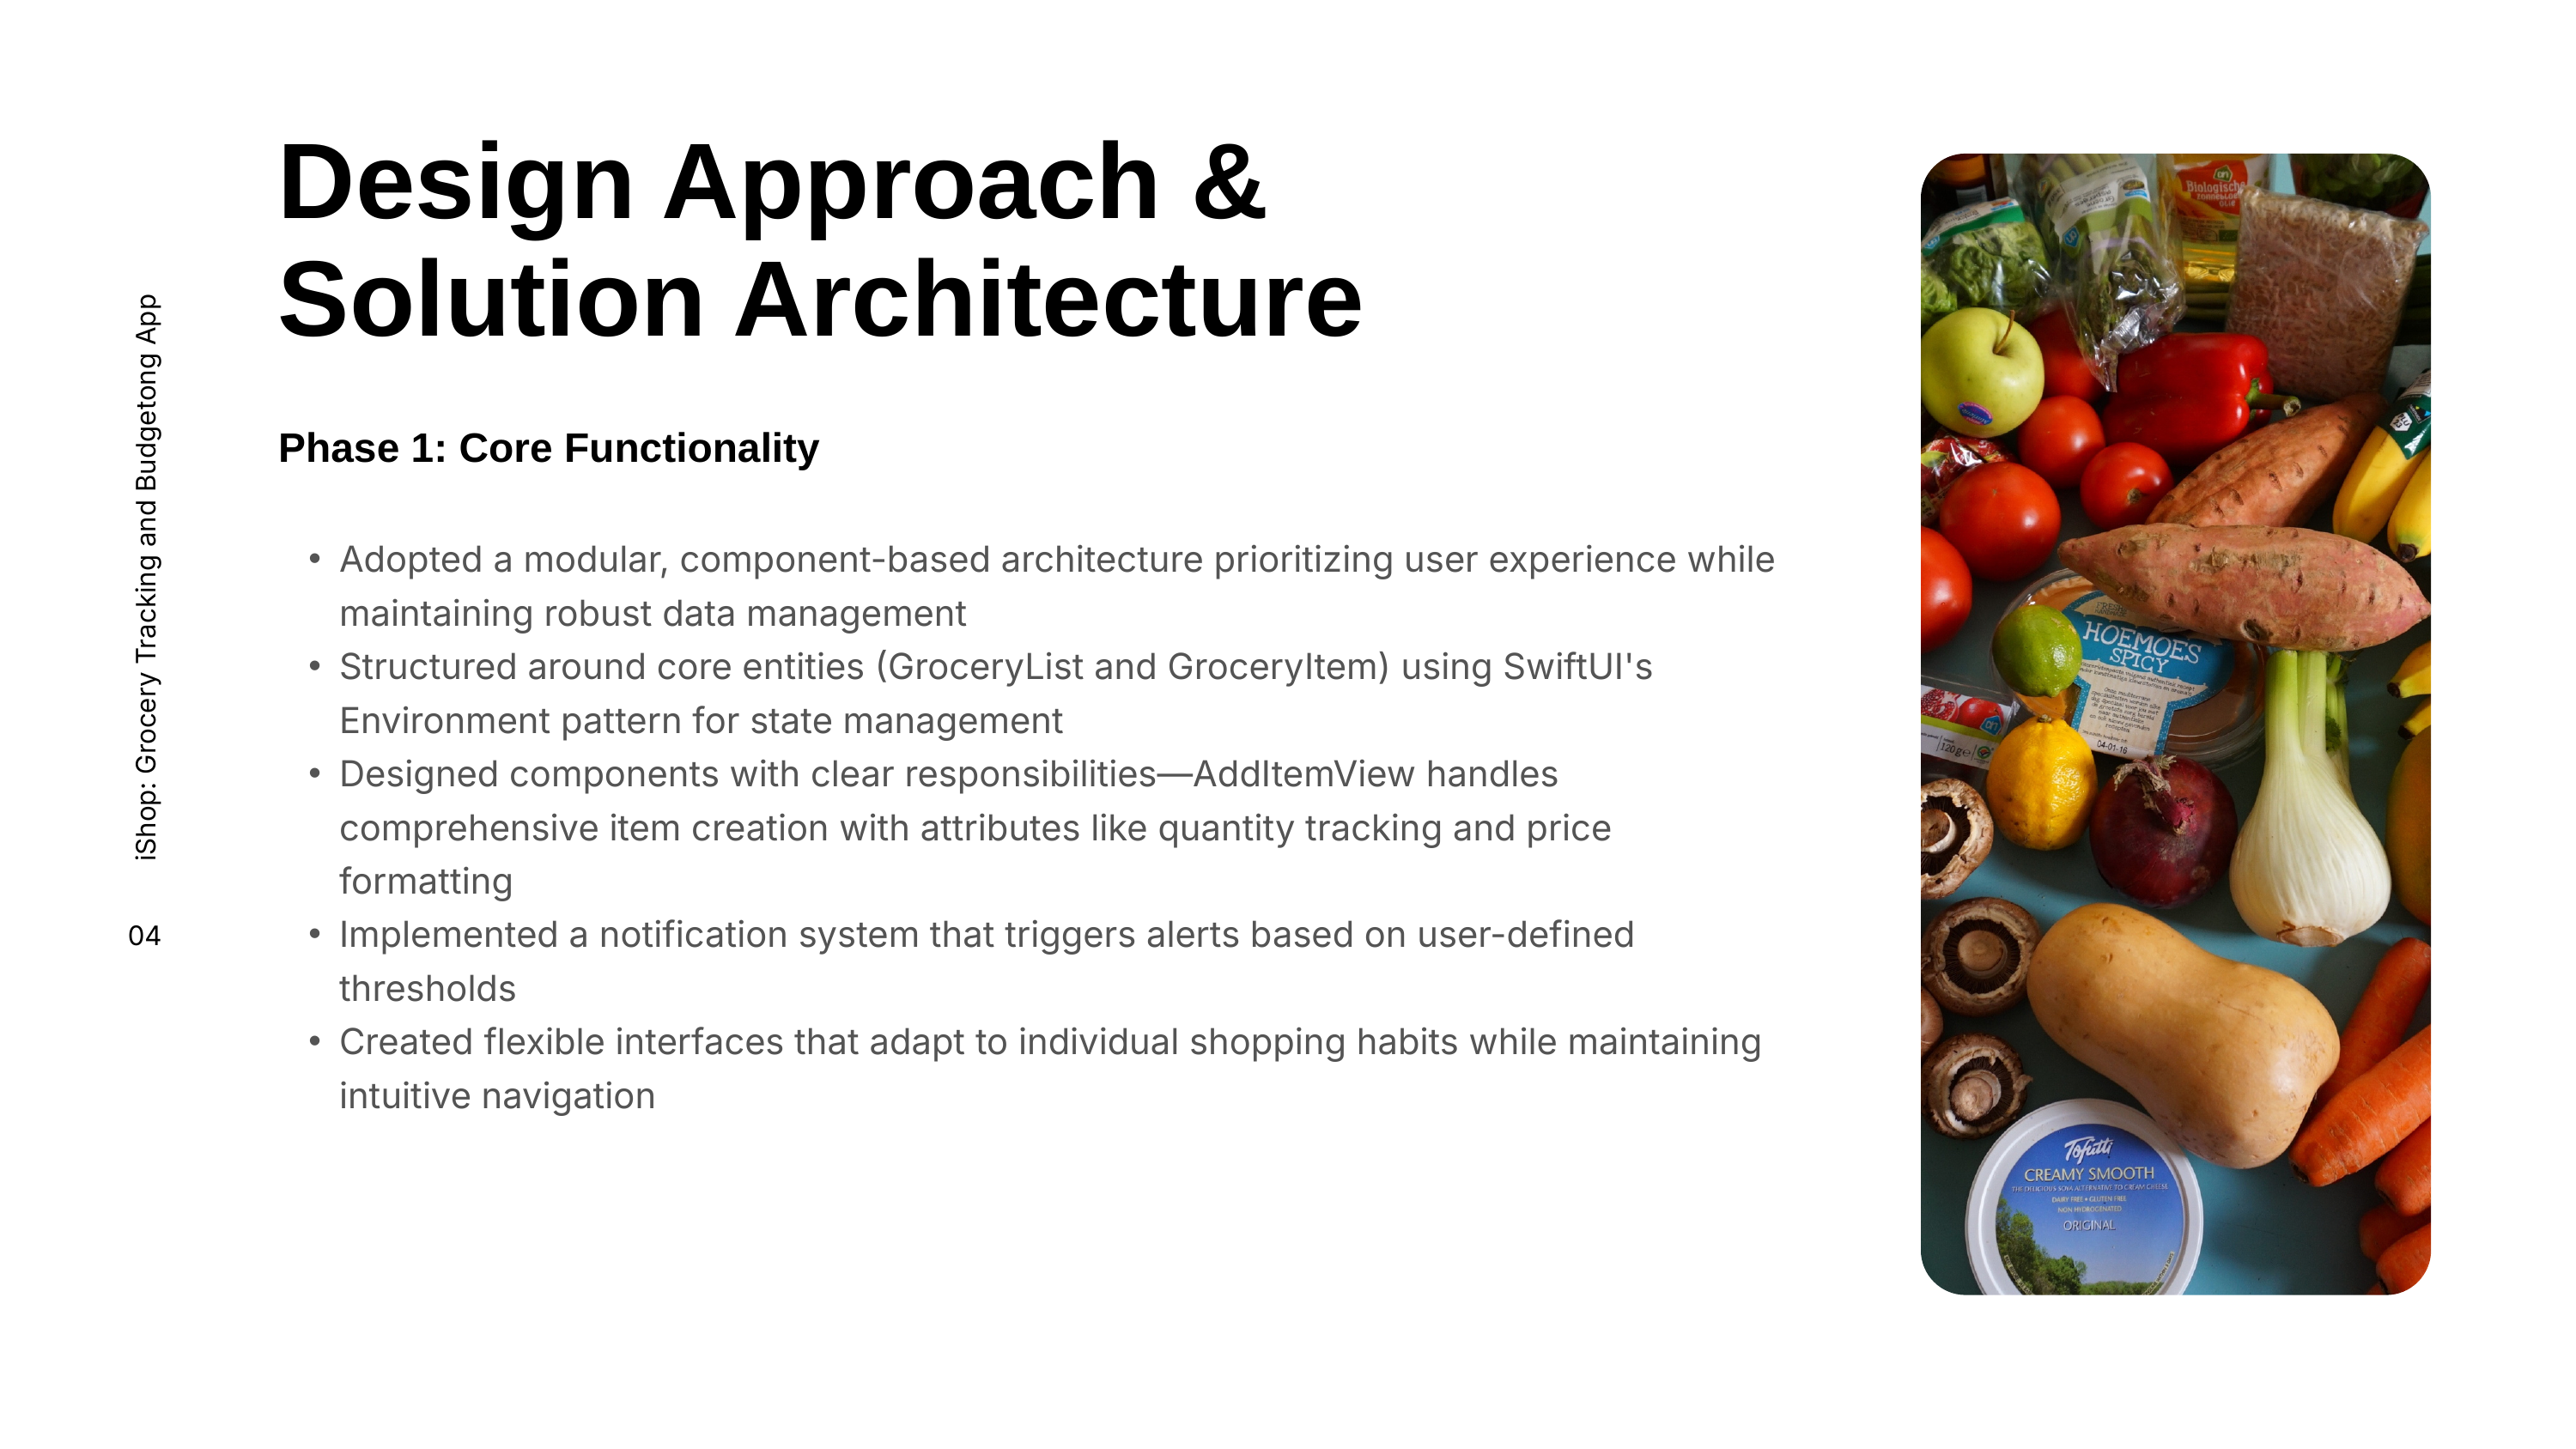

Design Approach & Solution Architecture

Phase 1: Core Functionality
Adopted a modular, component-based architecture prioritizing user experience while maintaining robust data management
Structured around core entities (GroceryList and GroceryItem) using SwiftUI's Environment pattern for state management
Designed components with clear responsibilities—AddItemView handles comprehensive item creation with attributes like quantity tracking and price formatting
Implemented a notification system that triggers alerts based on user-defined thresholds
Created flexible interfaces that adapt to individual shopping habits while maintaining intuitive navigation

iShop: Grocery Tracking and Budgetong App
04